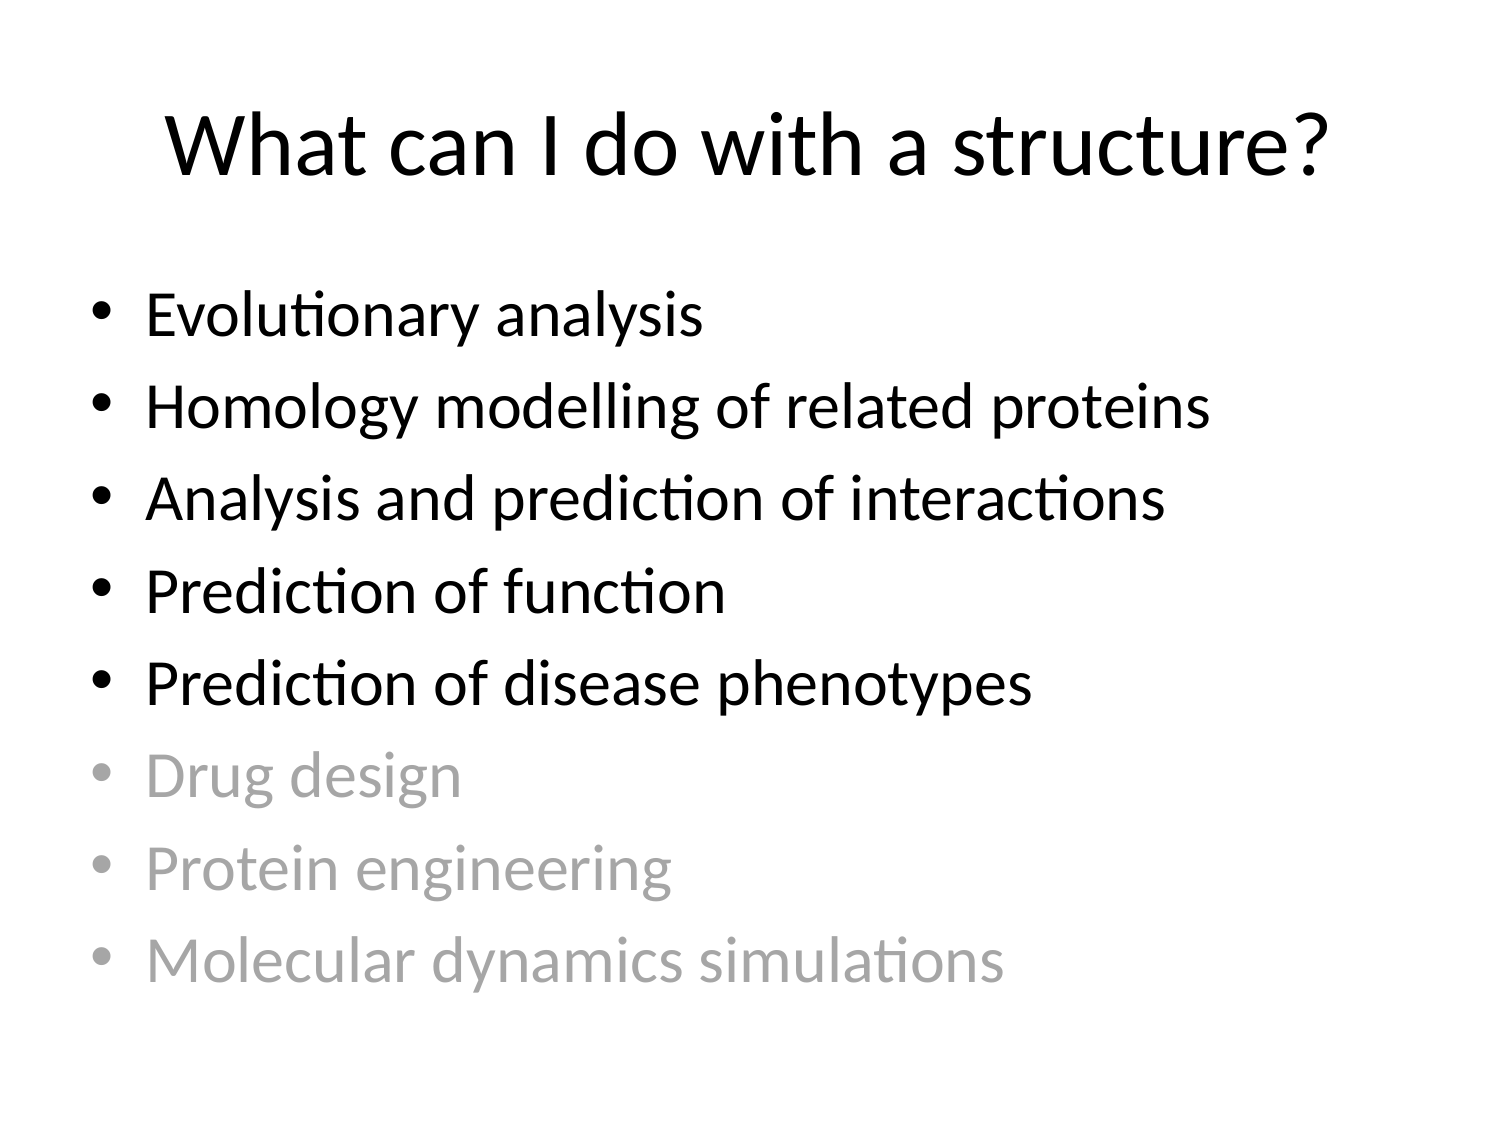

# What can I do with a structure?
Evolutionary analysis
Homology modelling of related proteins
Analysis and prediction of interactions
Prediction of function
Prediction of disease phenotypes
Drug design
Protein engineering
Molecular dynamics simulations